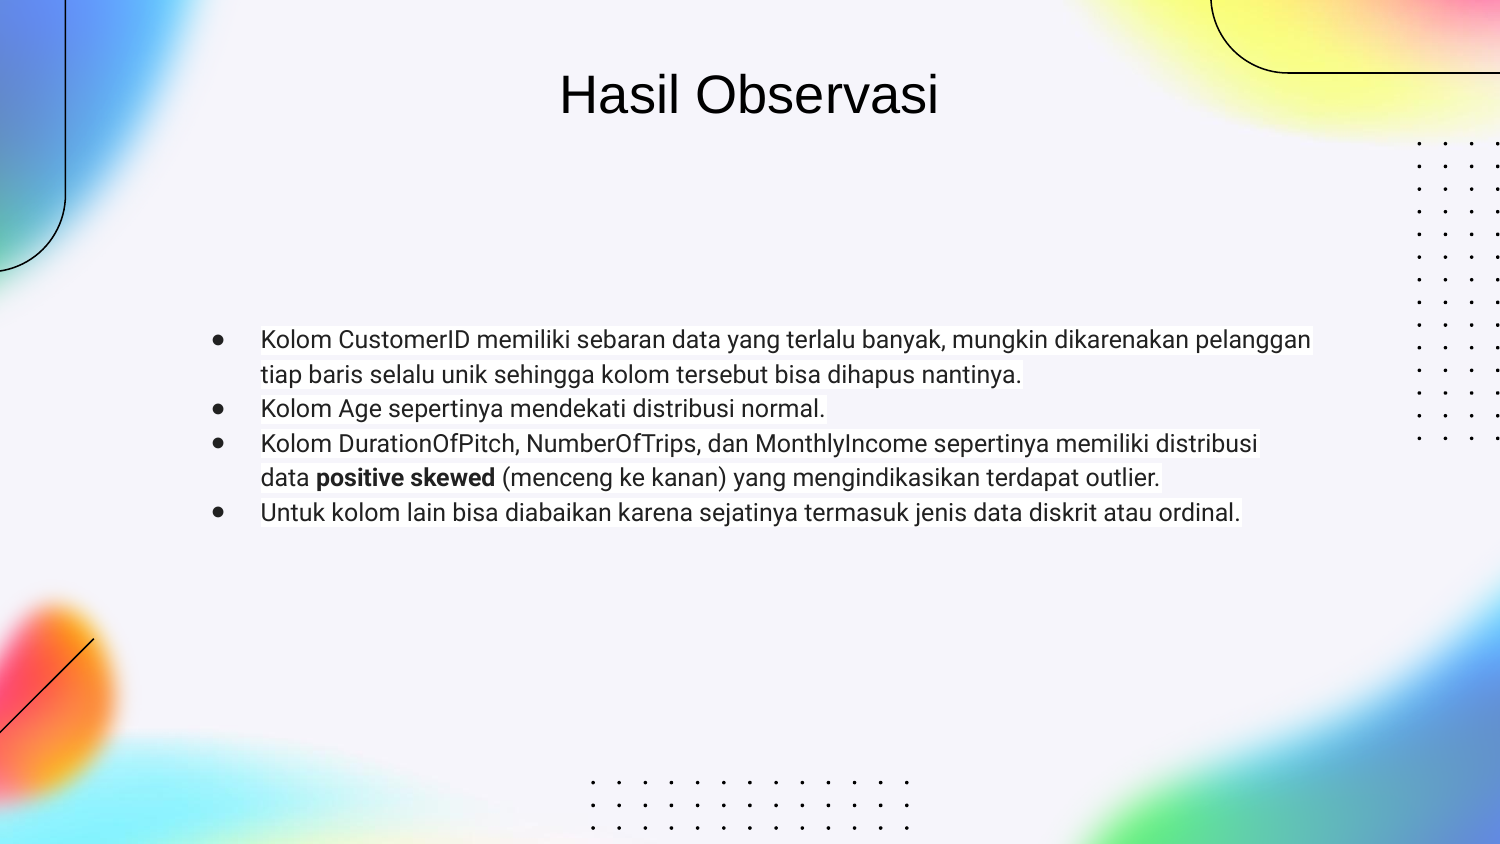

Hasil Observasi
Kolom CustomerID memiliki sebaran data yang terlalu banyak, mungkin dikarenakan pelanggan tiap baris selalu unik sehingga kolom tersebut bisa dihapus nantinya.
Kolom Age sepertinya mendekati distribusi normal.
Kolom DurationOfPitch, NumberOfTrips, dan MonthlyIncome sepertinya memiliki distribusi data positive skewed (menceng ke kanan) yang mengindikasikan terdapat outlier.
Untuk kolom lain bisa diabaikan karena sejatinya termasuk jenis data diskrit atau ordinal.